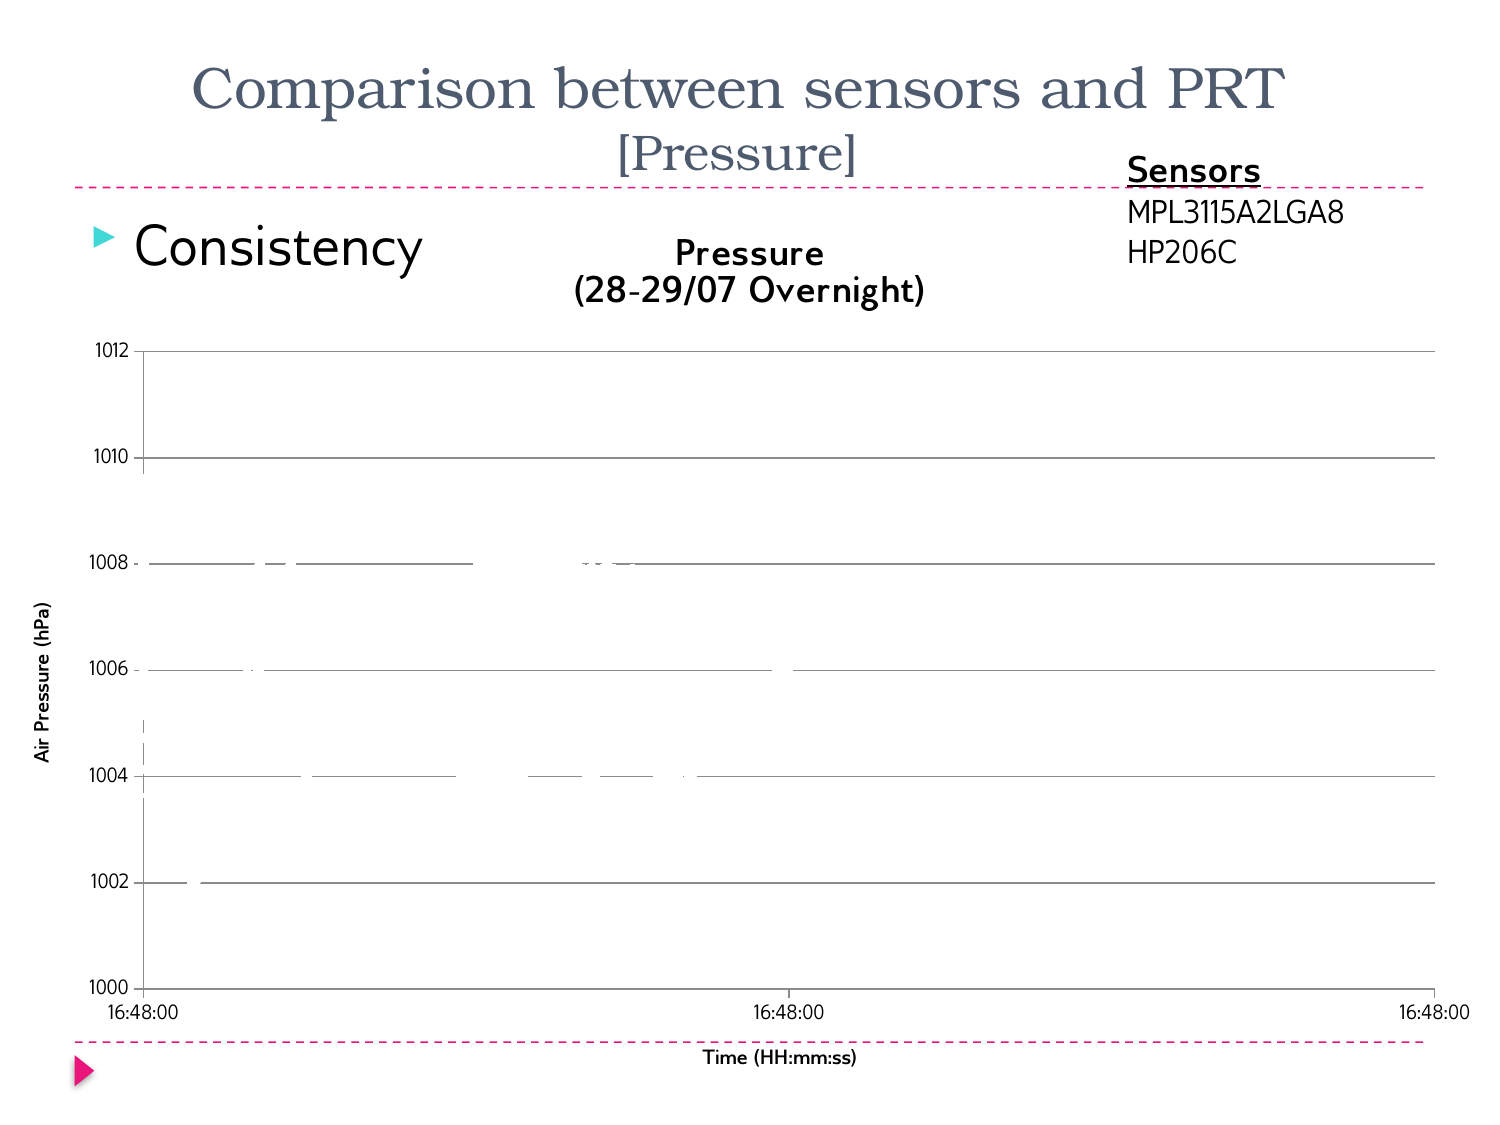

Comparison between sensors and PRT
[Pressure]
Sensors
MPL3115A2LGA8
HP206C

### Chart: Pressure
(28-29/07 Overnight)

| Category | WxS | HP20x | WxS_2 | HP20x_2 |
|---|---|---|---|---|
Consistency